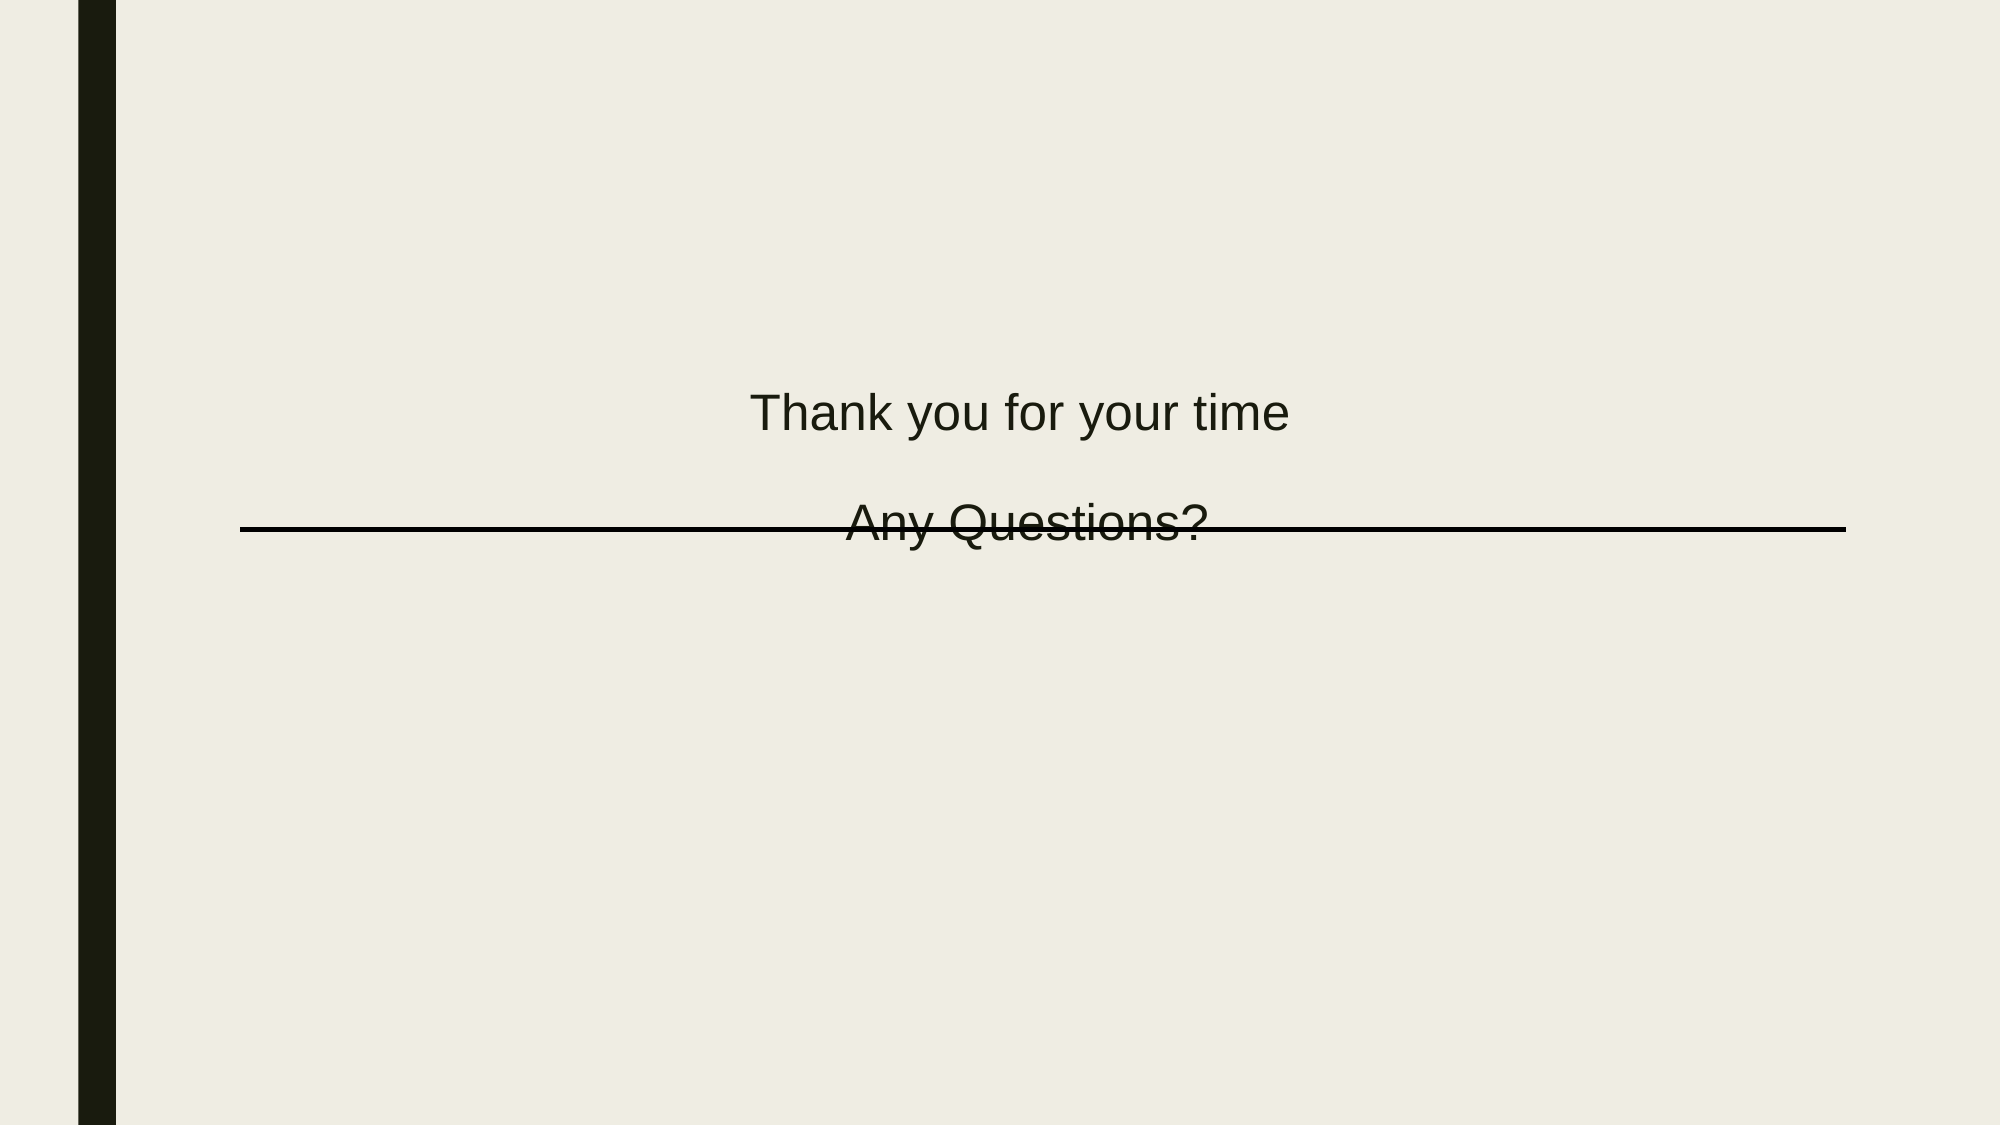

# Thank you for your time Any Questions?